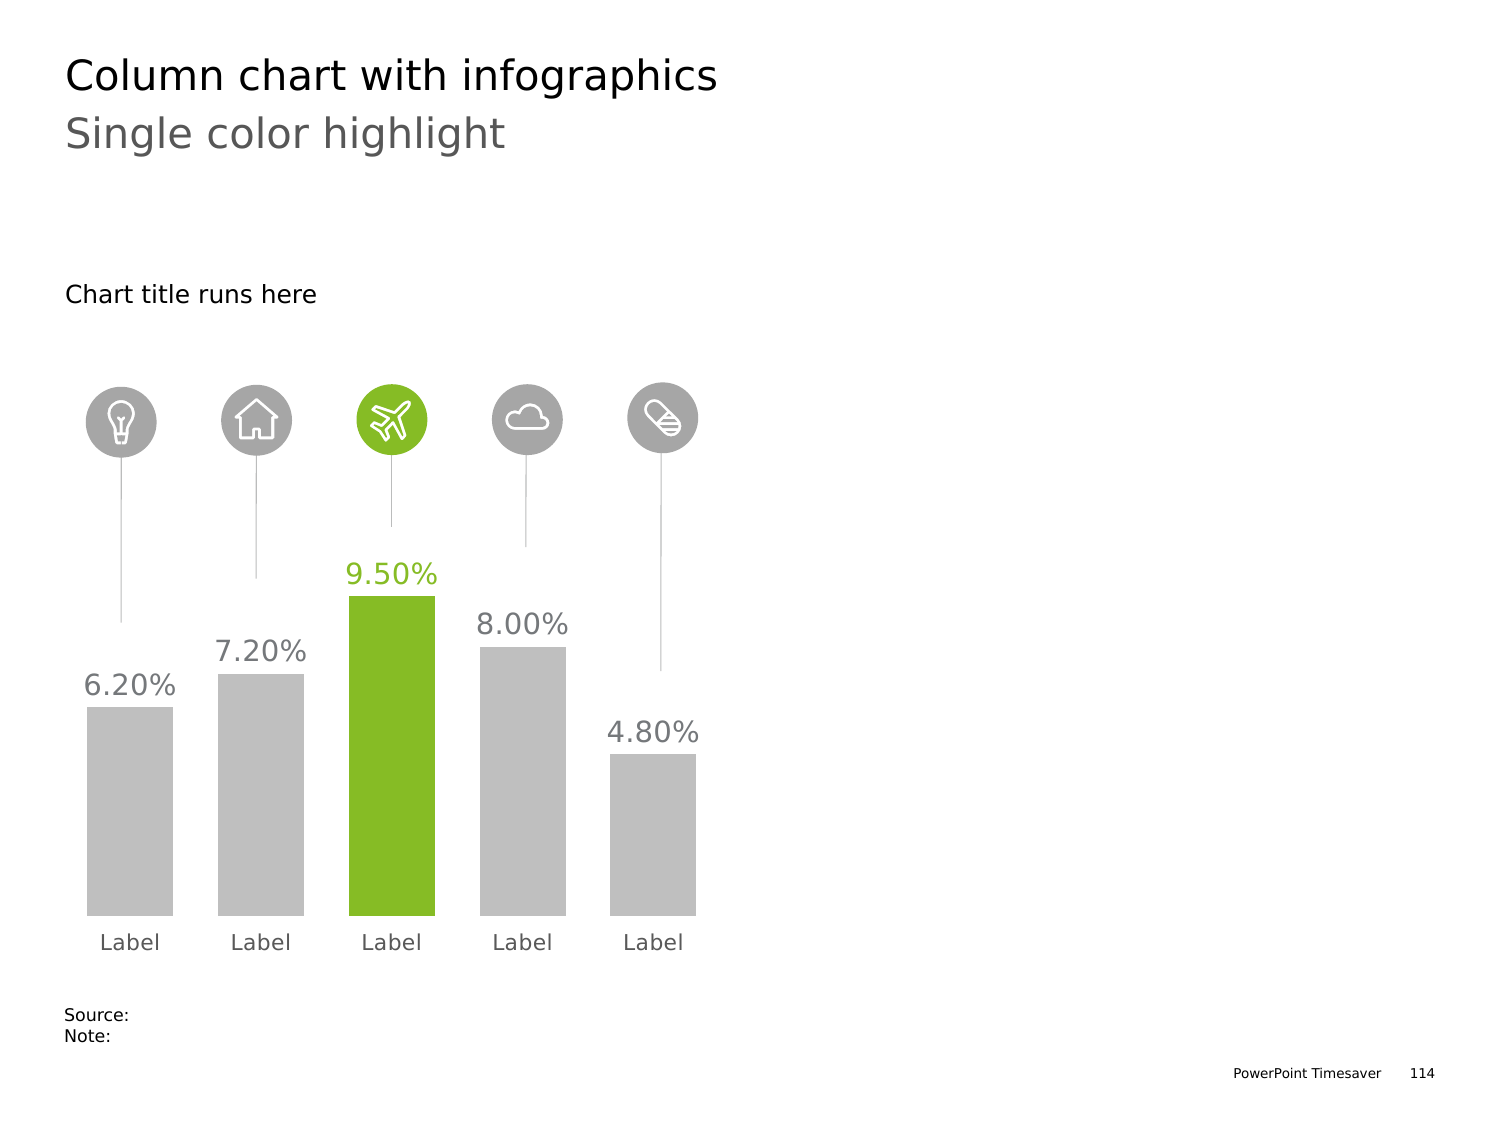

# Column chart with infographics
Single color highlight
Chart title runs here

### Chart

| Category | Series 1 |
|---|---|
| Label | 0.062 |
| Label | 0.072 |
| Label | 0.095 |
| Label | 0.08 |
| Label | 0.048 |

Source:
Note: